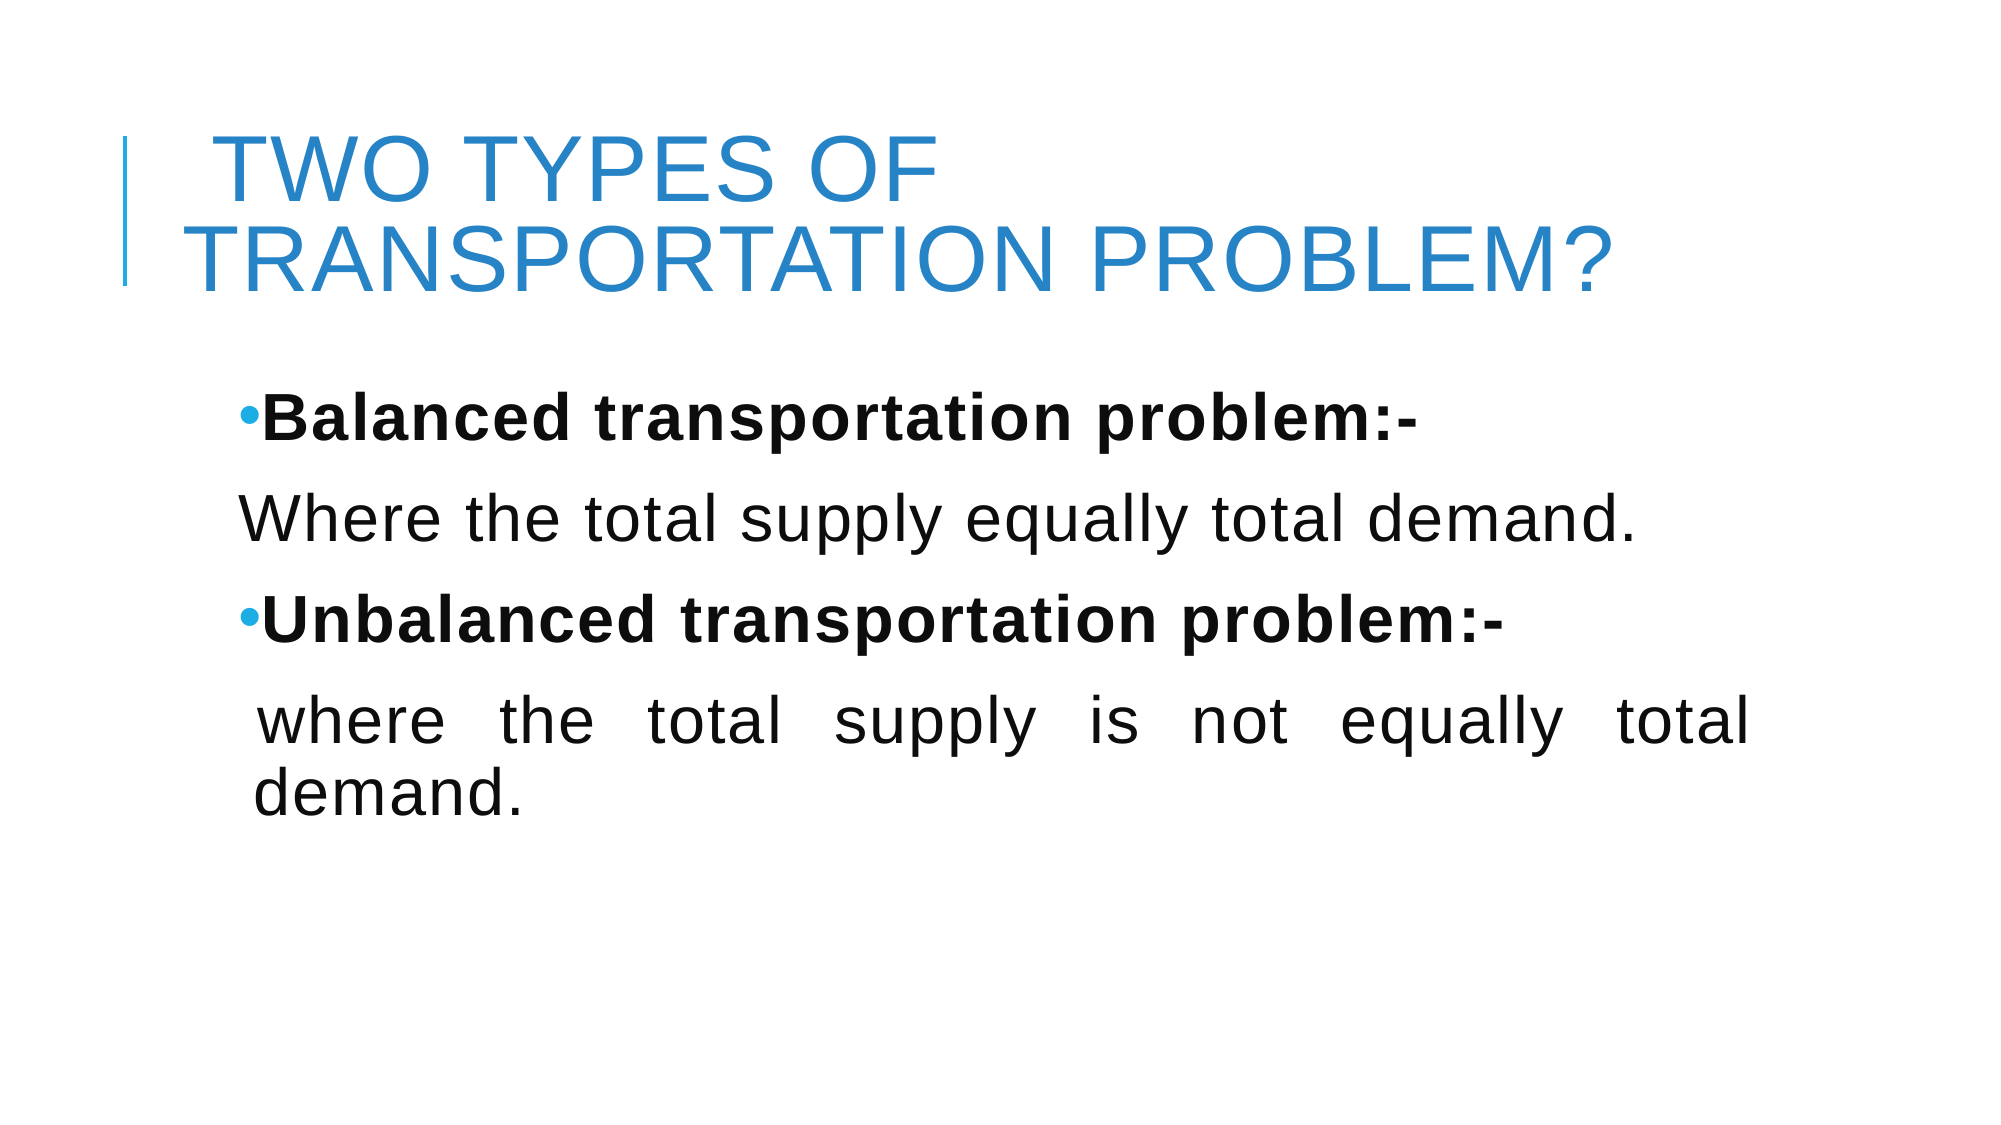

# TWO TYPES OF TRANSPORTATION PROBLEM?
Balanced transportation problem:-
Where the total supply equally total demand.
Unbalanced transportation problem:-
where the total supply is not equally total demand.